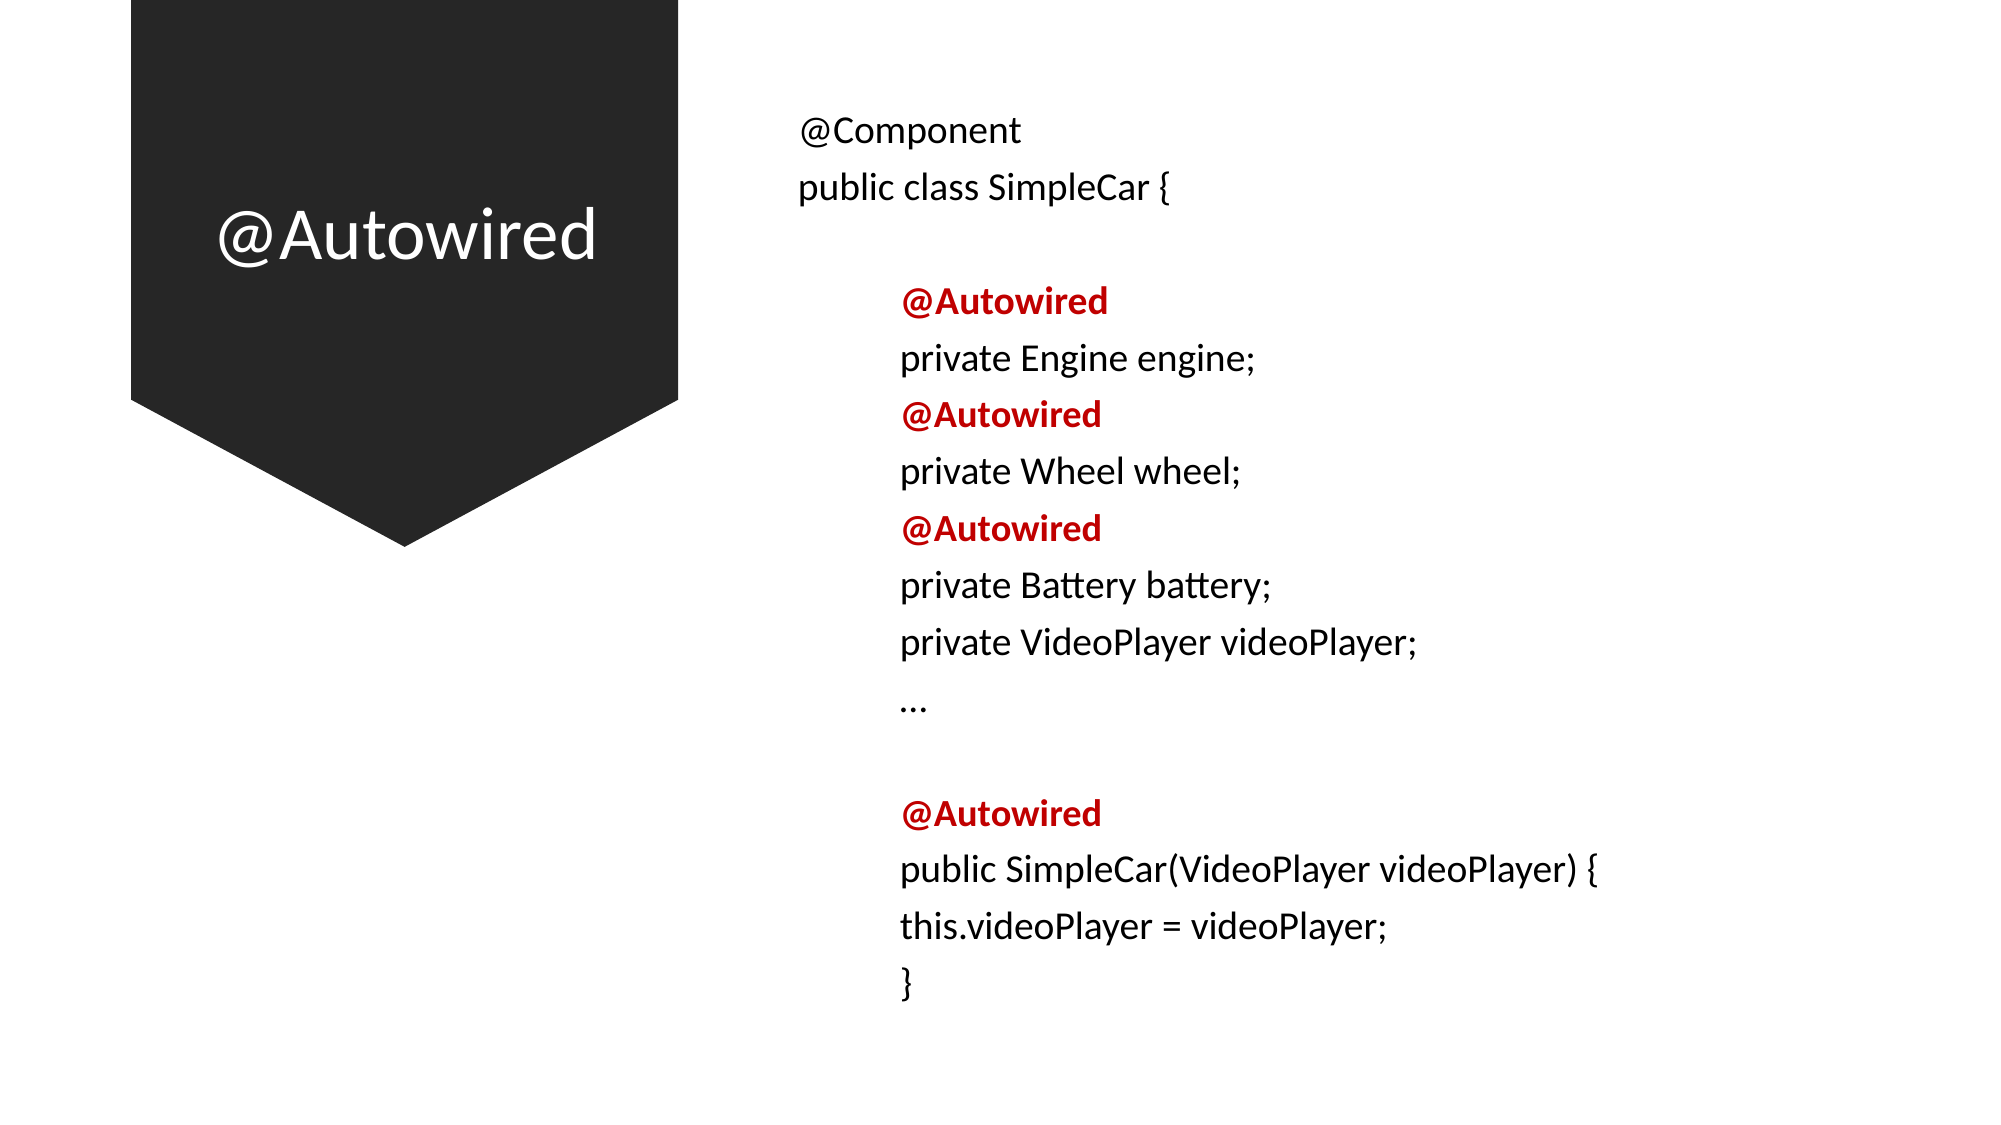

# @Autowired
@Component
public class SimpleCar {

	@Autowired
	private Engine engine;
	@Autowired
	private Wheel wheel;
	@Autowired
	private Battery battery;
	private VideoPlayer videoPlayer;
	…

	@Autowired
	public SimpleCar(VideoPlayer videoPlayer) {
		this.videoPlayer = videoPlayer;
	}